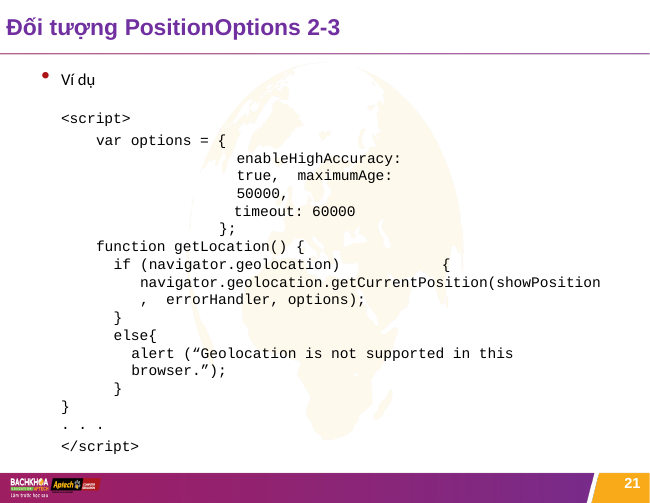

# Đối tượng PositionOptions 2-3
Ví dụ
<script>
var options = {
enableHighAccuracy: true,  maximumAge: 50000,
timeout: 60000
};
function getLocation() {
if (navigator.geolocation)	{
navigator.geolocation.getCurrentPosition(showPosition,  errorHandler, options);
}
else{
alert (“Geolocation is not supported in this browser.”);
}
}
. . .
</script>
21